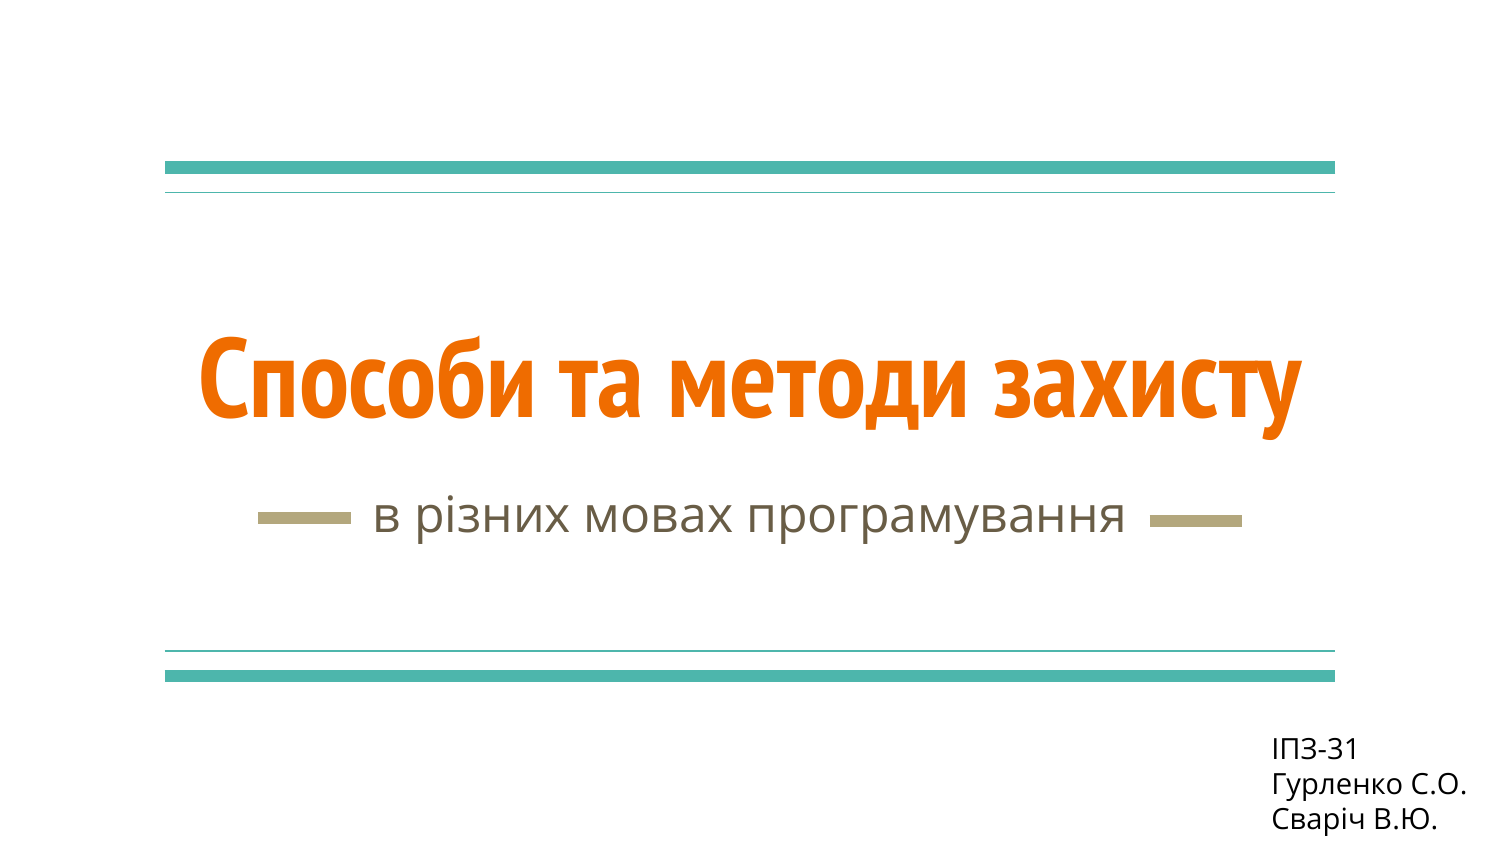

# Способи та методи захисту
в різних мовах програмування
ІПЗ-31
Гурленко С.О.
Сваріч В.Ю.